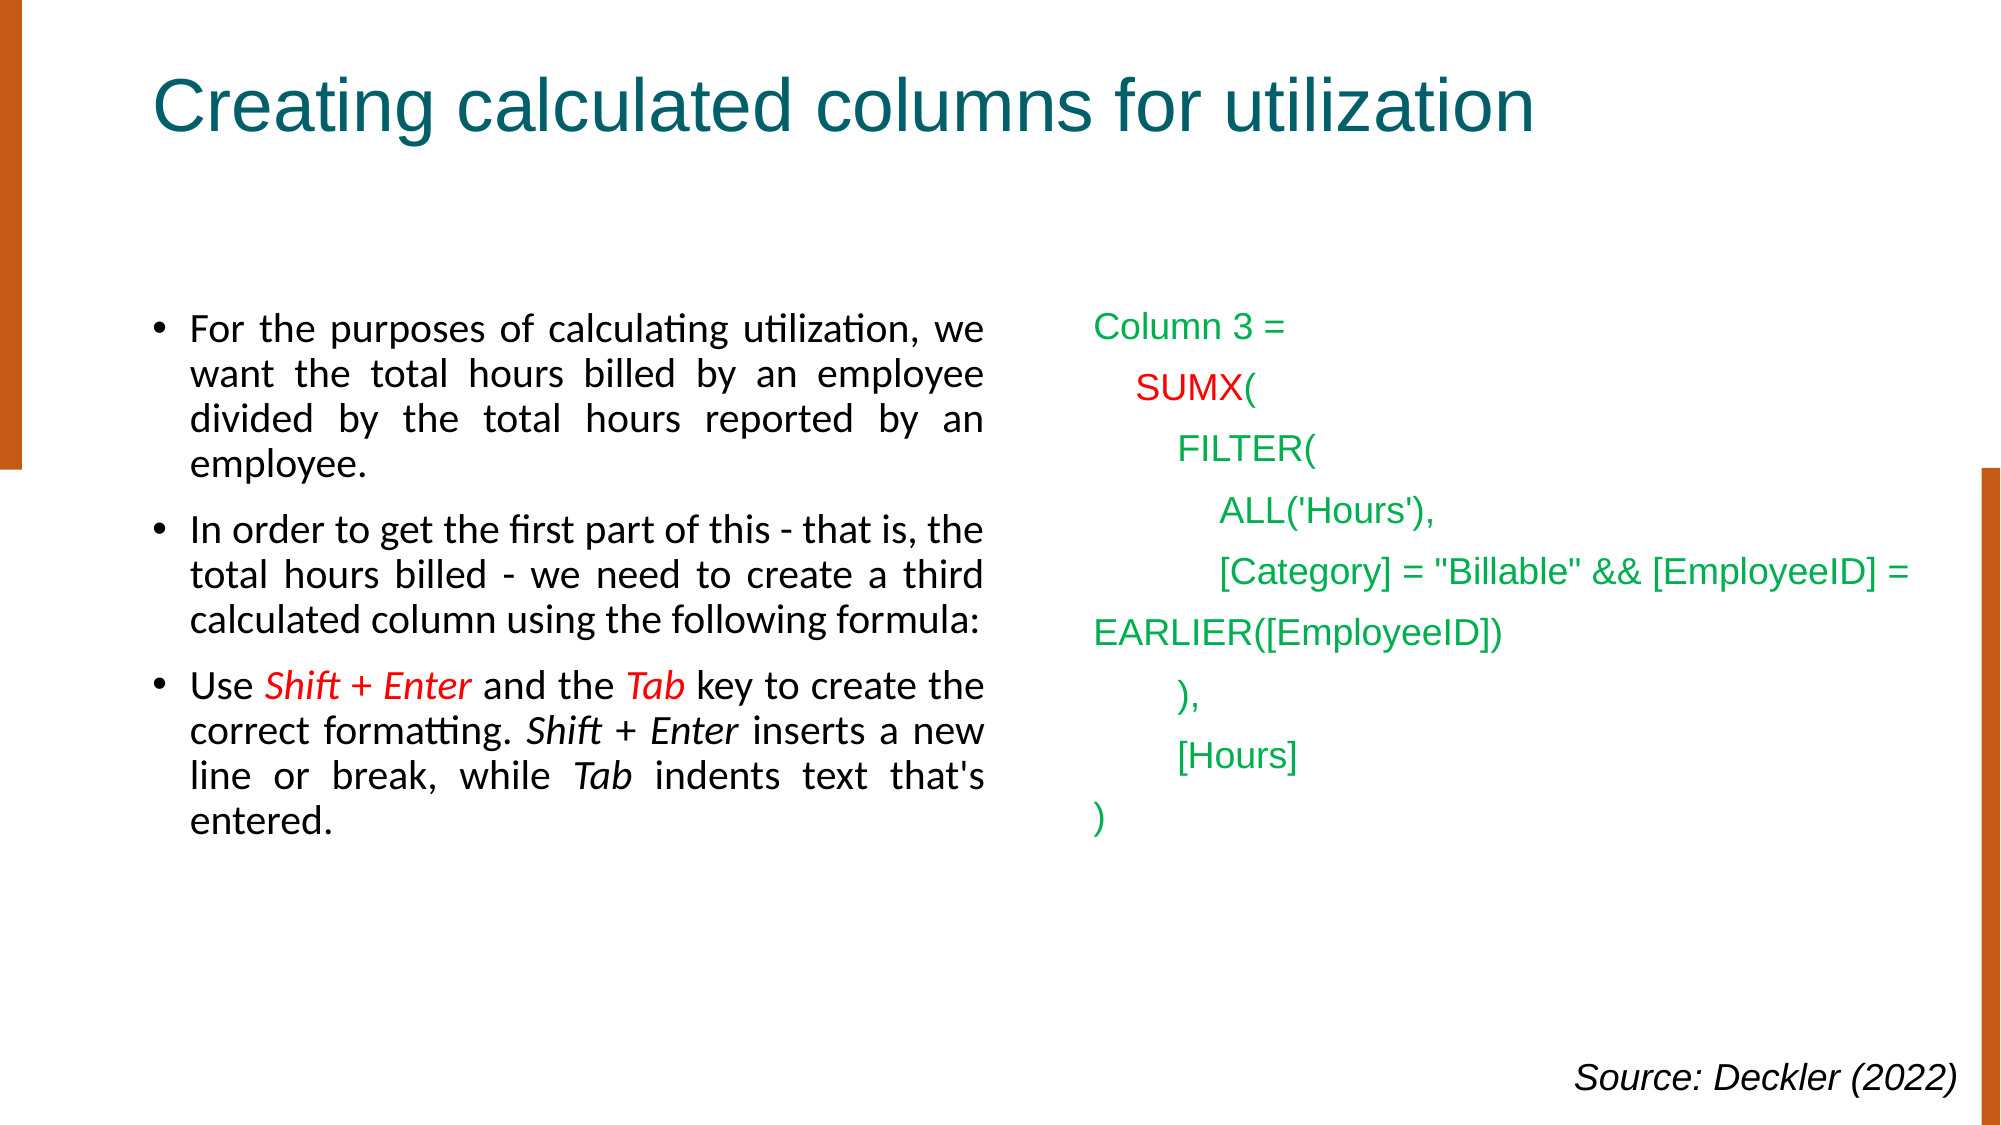

# Creating calculated columns for utilization
For the purposes of calculating utilization, we want the total hours billed by an employee divided by the total hours reported by an employee.
In order to get the first part of this - that is, the total hours billed - we need to create a third calculated column using the following formula:
Use Shift + Enter and the Tab key to create the correct formatting. Shift + Enter inserts a new line or break, while Tab indents text that's entered.
Column 3 =
    SUMX(
        FILTER(
            ALL('Hours'),
            [Category] = "Billable" && [EmployeeID] =
EARLIER([EmployeeID])
        ),
        [Hours]
)
Source: Deckler (2022)